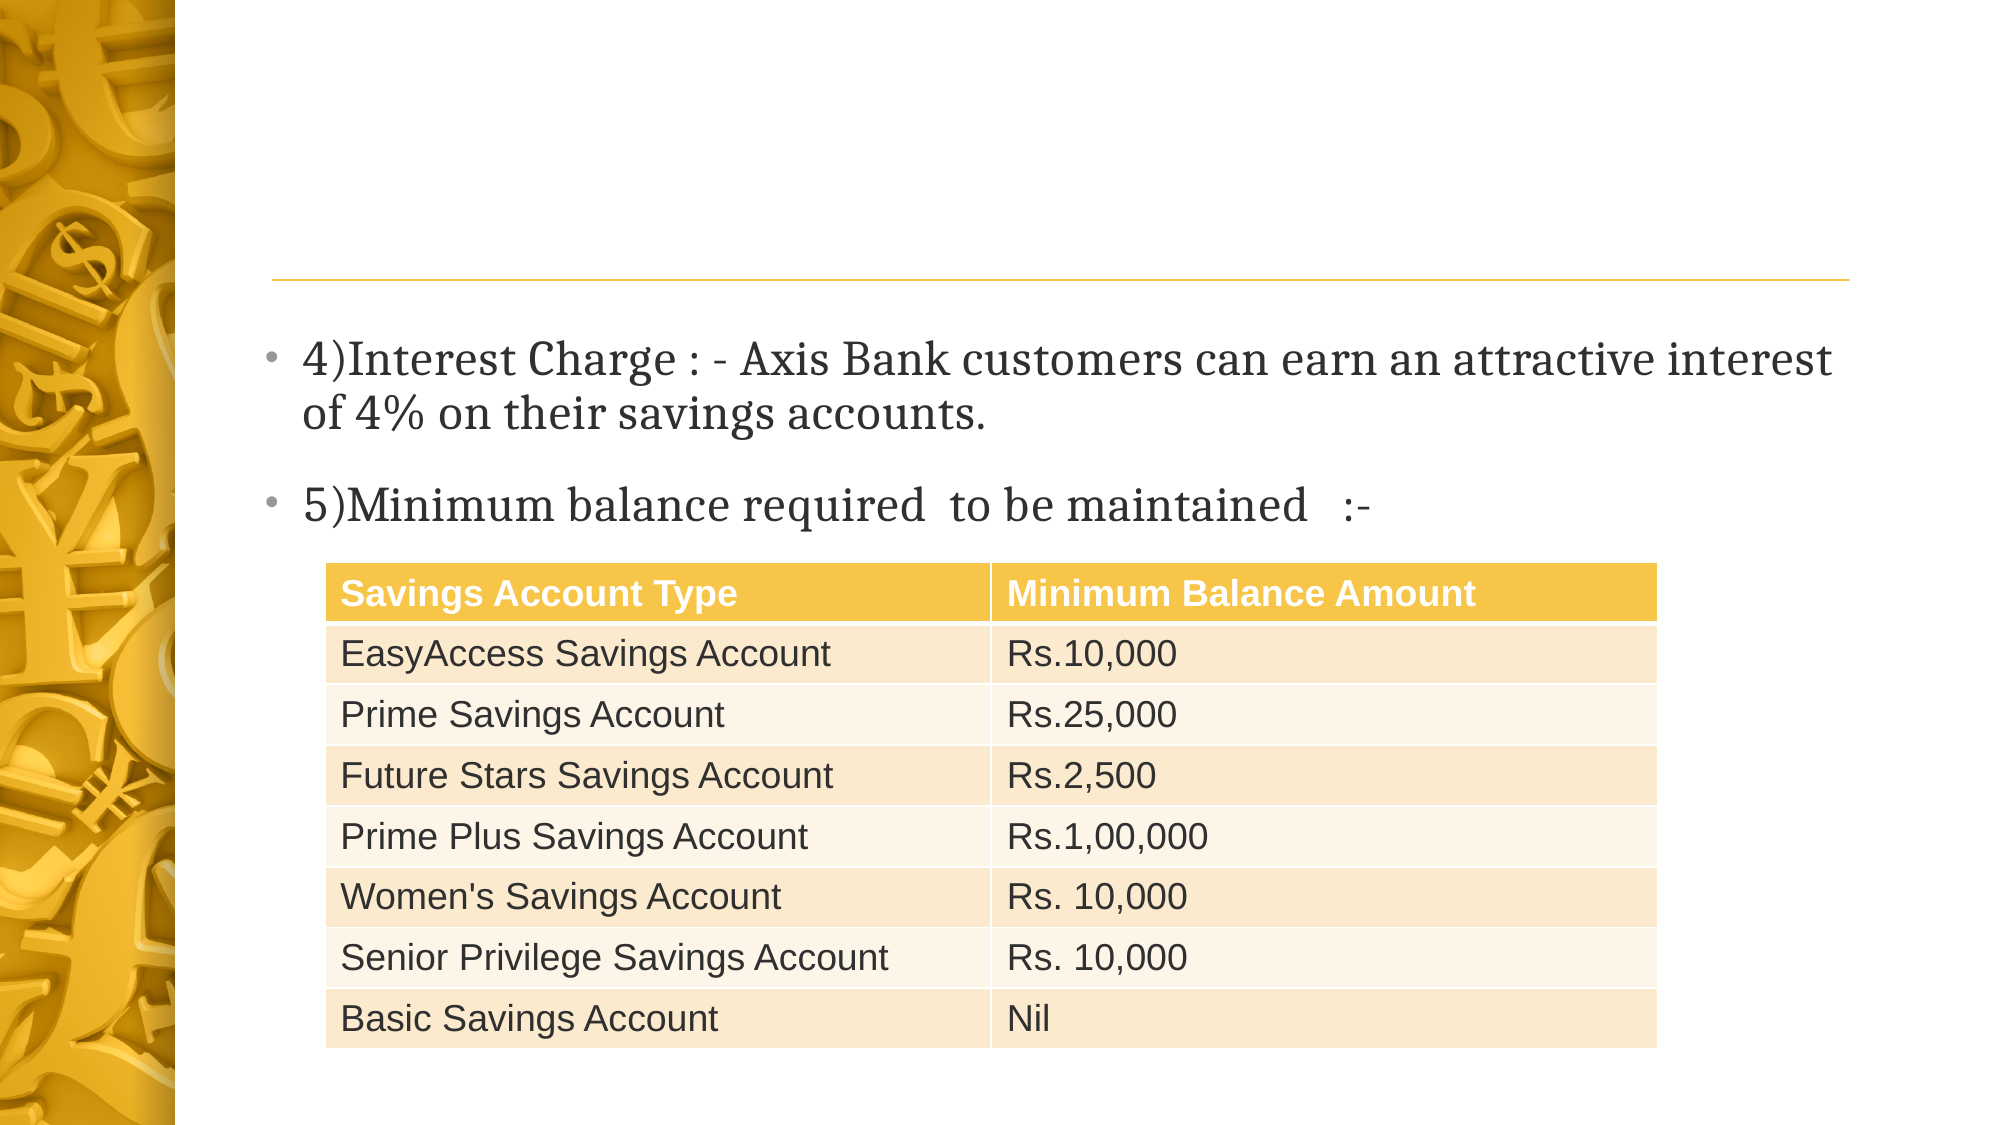

4)Interest Charge : - Axis Bank customers can earn an attractive interest of 4% on their savings accounts.
5)Minimum balance required  to be maintained   :-

| Savings Account Type | Minimum Balance Amount |
| --- | --- |
| EasyAccess Savings Account | Rs.10,000 |
| Prime Savings Account | Rs.25,000 |
| Future Stars Savings Account | Rs.2,500 |
| Prime Plus Savings Account | Rs.1,00,000 |
| Women's Savings Account | Rs. 10,000 |
| Senior Privilege Savings Account | Rs. 10,000 |
| Basic Savings Account | Nil |